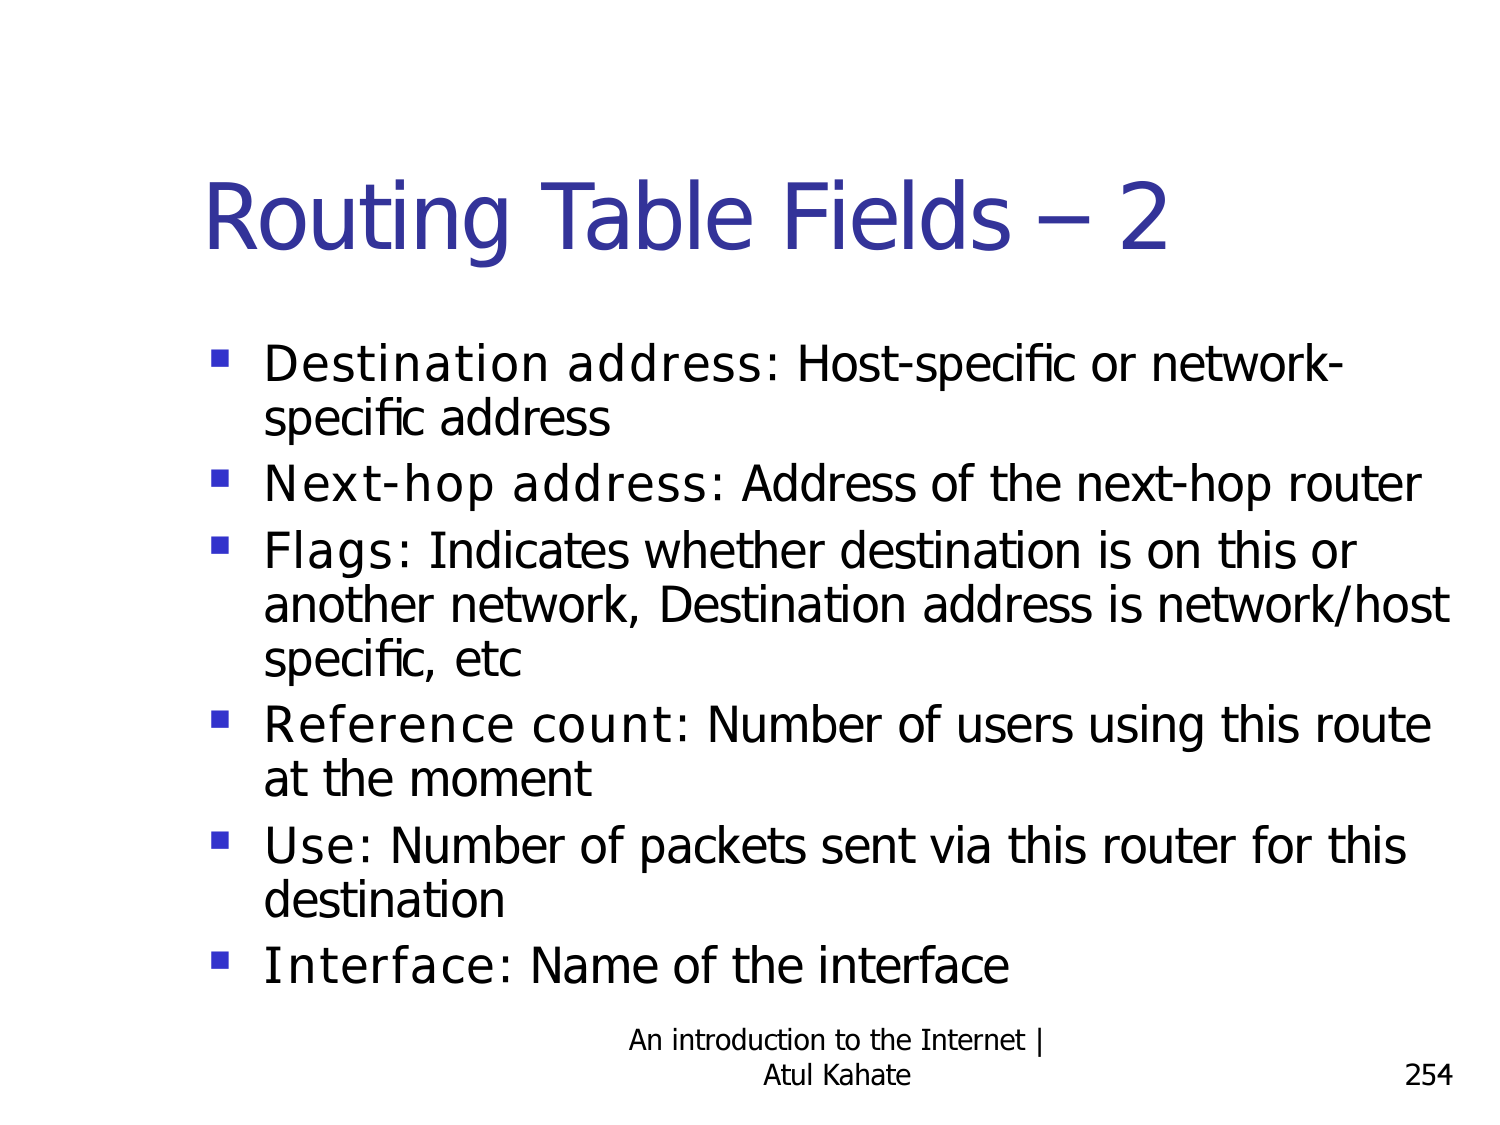

Routing Table Fields – 2
Destination address: Host-specific or network-specific address
Next-hop address: Address of the next-hop router
Flags: Indicates whether destination is on this or another network, Destination address is network/host specific, etc
Reference count: Number of users using this route at the moment
Use: Number of packets sent via this router for this destination
Interface: Name of the interface
An introduction to the Internet | Atul Kahate
254